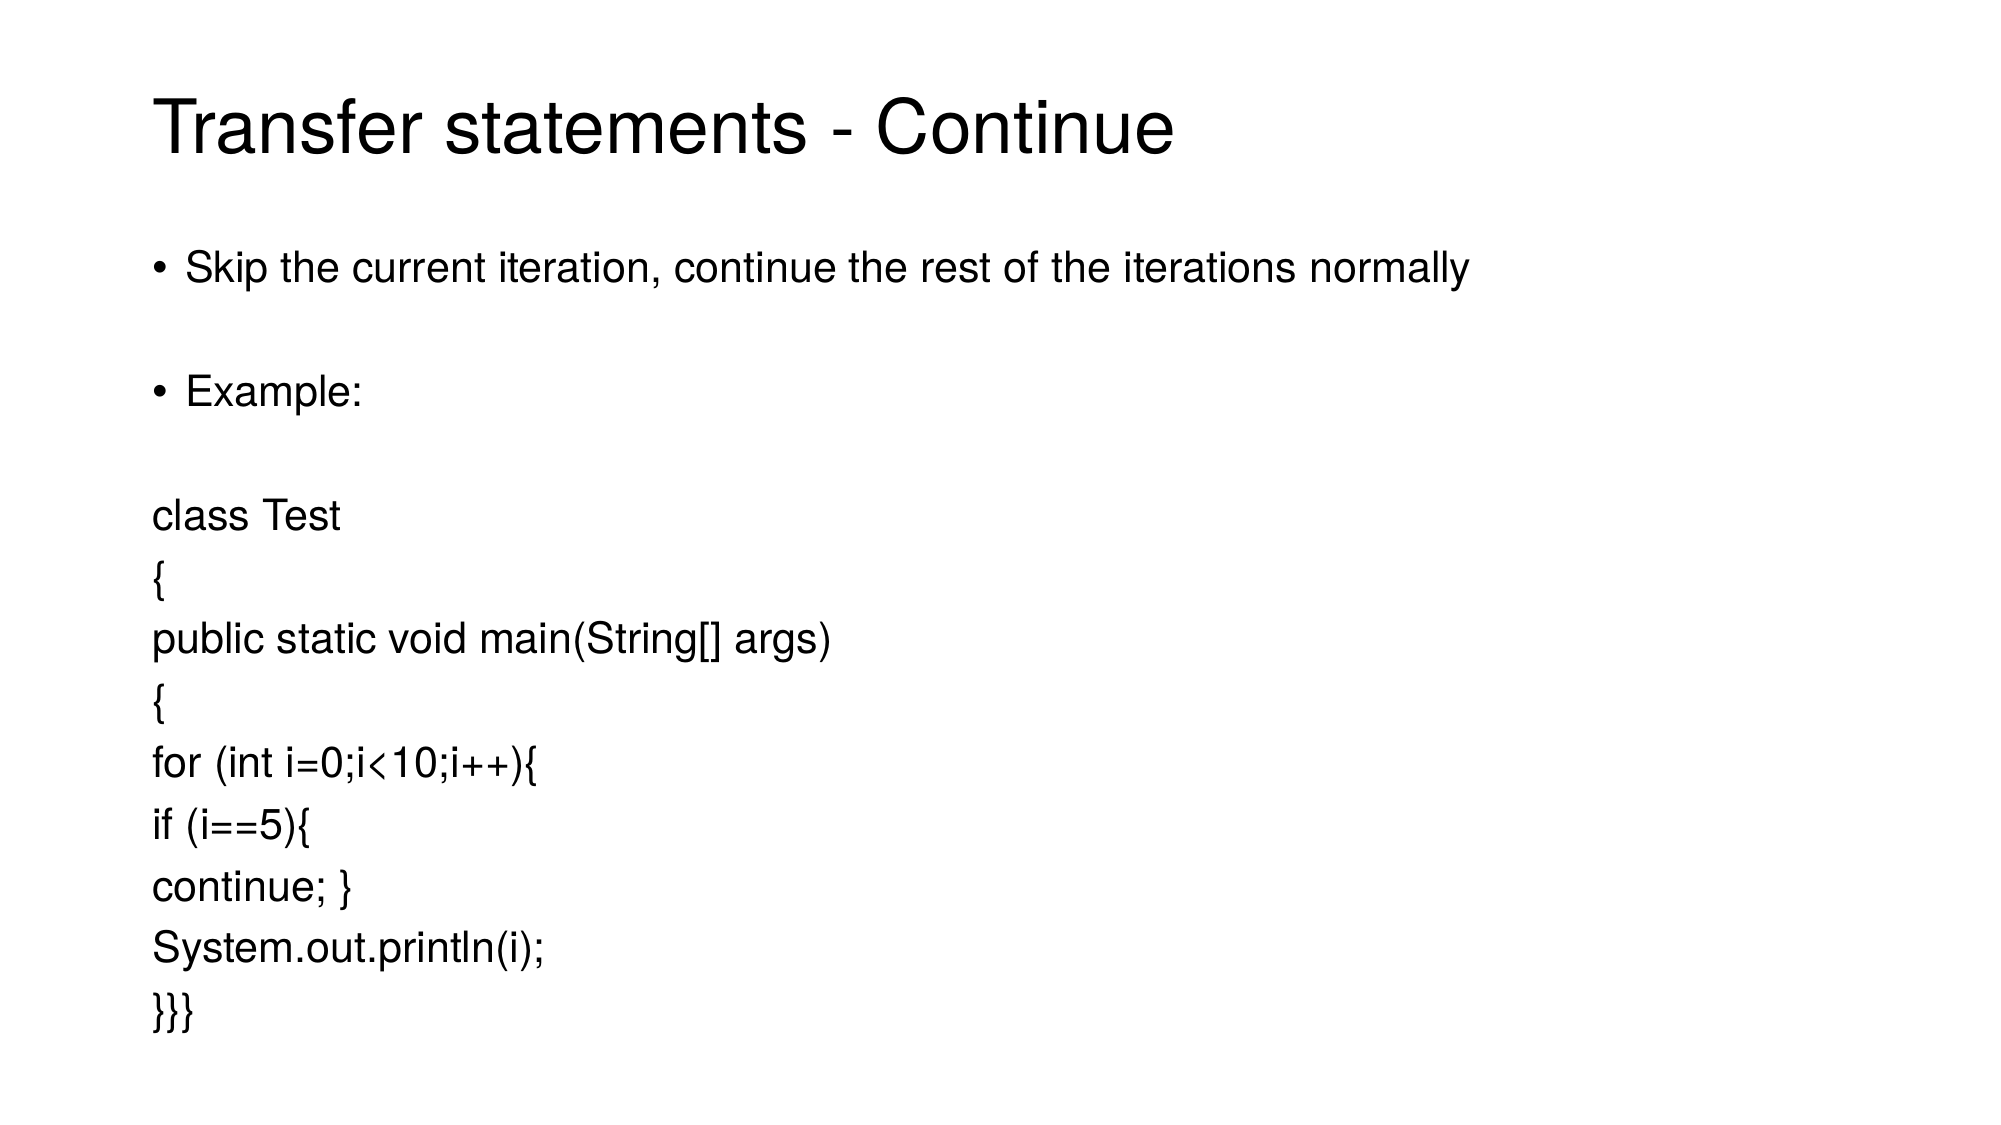

# Transfer statements - Continue
Skip the current iteration, continue the rest of the iterations normally

Example:

class Test
{
public static void main(String[] args)
{
for (int i=0;i<10;i++){
if (i==5){
continue; }
System.out.println(i);
}}}